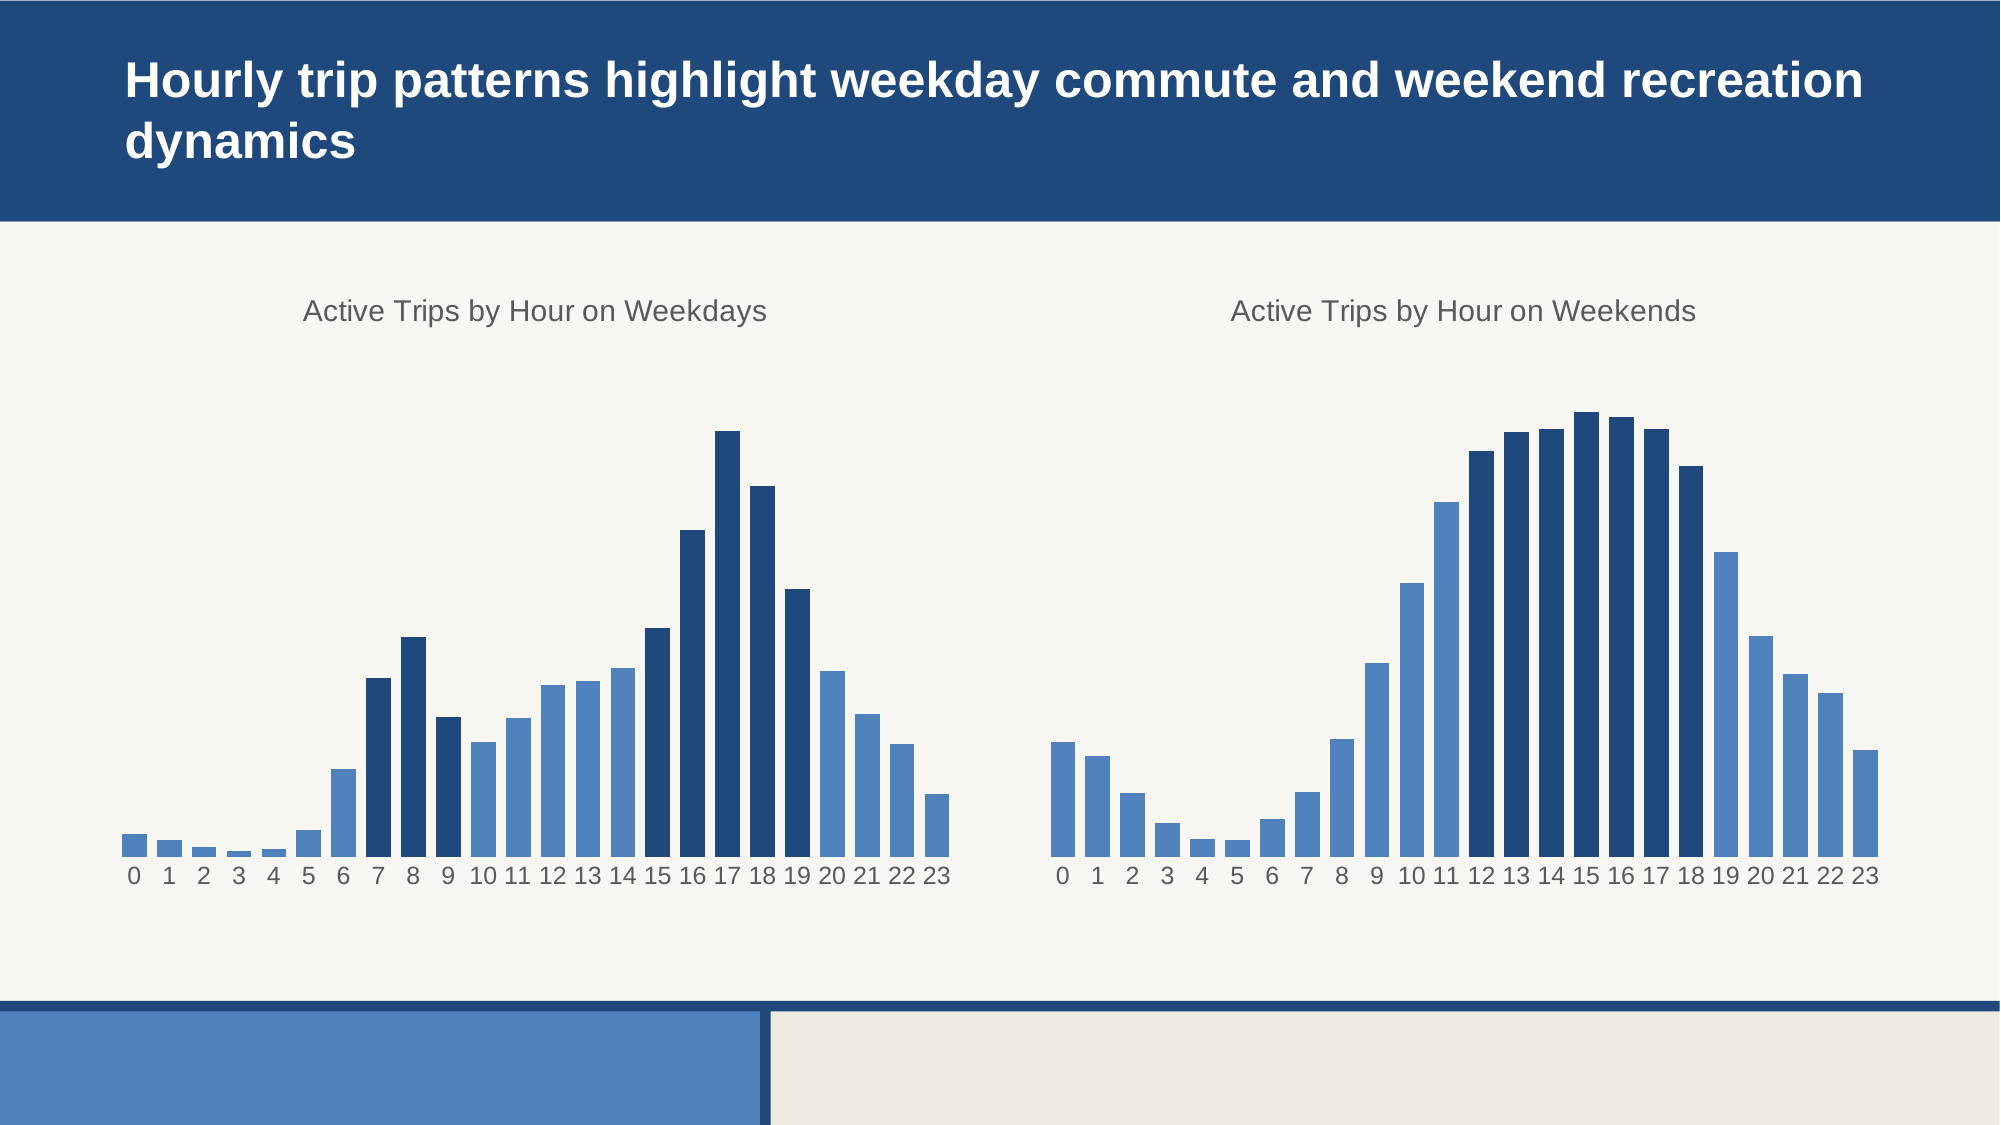

# Hourly trip patterns highlight weekday commute and weekend recreation dynamics

### Chart: Active Trips by Hour on Weekdays

| Category | Active Trips |
|---|---|
| 0 | 1339.0 |
| 1 | 972.0 |
| 2 | 557.0 |
| 3 | 360.0 |
| 4 | 428.0 |
| 5 | 1598.0 |
| 6 | 5179.0 |
| 7 | 10543.0 |
| 8 | 12999.0 |
| 9 | 8223.0 |
| 10 | 6774.0 |
| 11 | 8200.0 |
| 12 | 10164.0 |
| 13 | 10393.0 |
| 14 | 11135.0 |
| 15 | 13524.0 |
| 16 | 19279.0 |
| 17 | 25174.0 |
| 18 | 21923.0 |
| 19 | 15842.0 |
| 20 | 10960.0 |
| 21 | 8457.0 |
| 22 | 6669.0 |
| 23 | 3727.0 |

### Chart: Active Trips by Hour on Weekends

| Category | Active Trip Count |
|---|---|
| 0 | 2027.0 |
| 1 | 1786.0 |
| 2 | 1136.0 |
| 3 | 604.0 |
| 4 | 310.0 |
| 5 | 299.0 |
| 6 | 664.0 |
| 7 | 1145.0 |
| 8 | 2093.0 |
| 9 | 3441.0 |
| 10 | 4846.0 |
| 11 | 6293.0 |
| 12 | 7194.0 |
| 13 | 7531.0 |
| 14 | 7576.0 |
| 15 | 7878.0 |
| 16 | 7801.0 |
| 17 | 7587.0 |
| 18 | 6934.0 |
| 19 | 5410.0 |
| 20 | 3912.0 |
| 21 | 3229.0 |
| 22 | 2897.0 |
| 23 | 1894.0 |